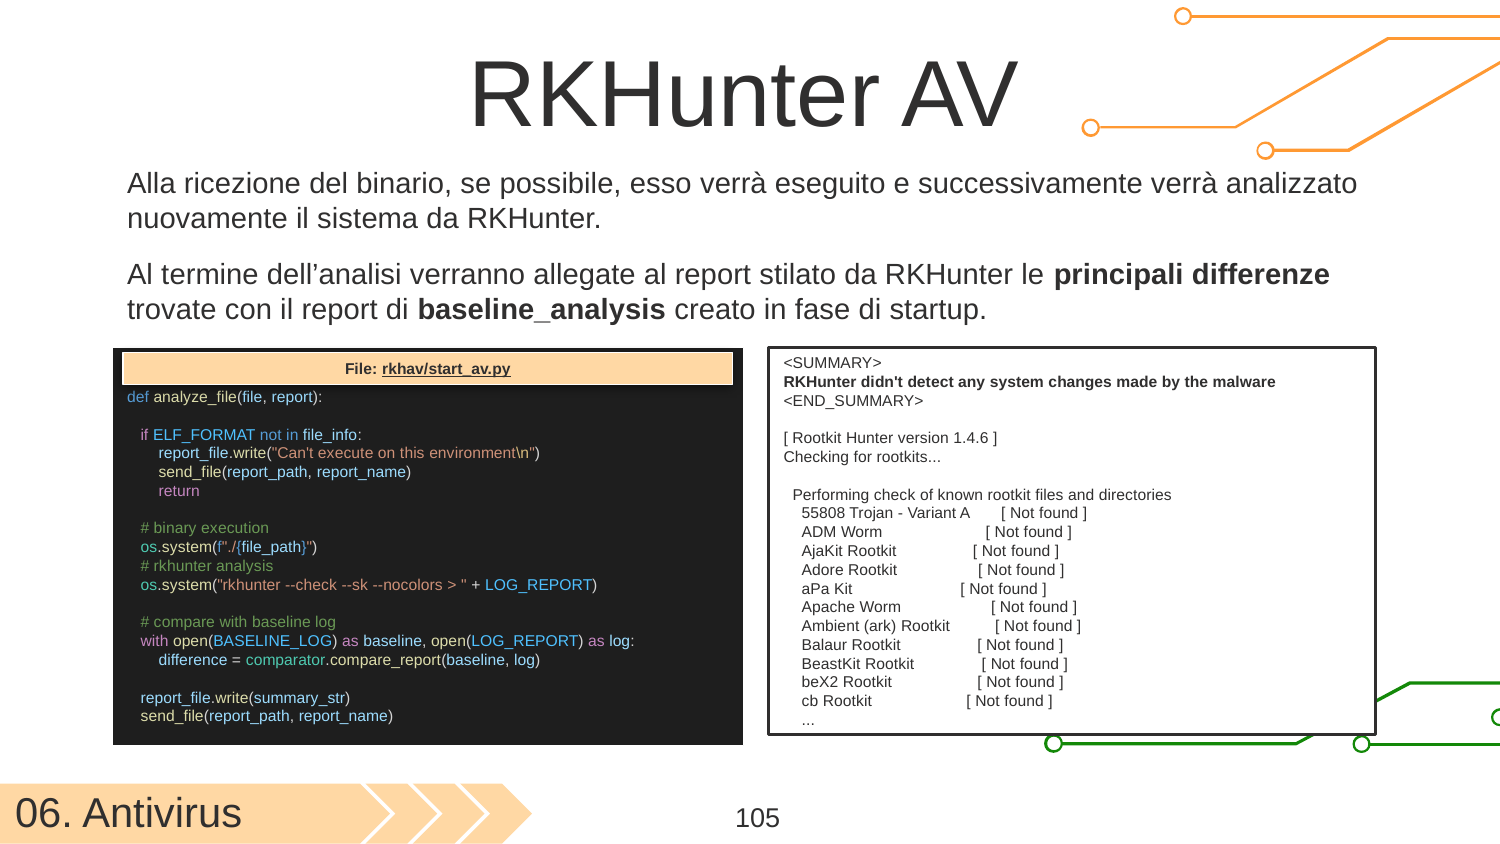

# RKHunter AV
Alla ricezione del binario, se possibile, esso verrà eseguito e successivamente verrà analizzato nuovamente il sistema da RKHunter.

Al termine dell’analisi verranno allegate al report stilato da RKHunter le principali differenze trovate con il report di baseline_analysis creato in fase di startup.

def analyze_file(file, report):

   if ELF_FORMAT not in file_info:
       report_file.write("Can't execute on this environment\n")
       send_file(report_path, report_name)
       return

   # binary execution
   os.system(f"./{file_path}")
   # rkhunter analysis
   os.system("rkhunter --check --sk --nocolors > " + LOG_REPORT)

   # compare with baseline log
   with open(BASELINE_LOG) as baseline, open(LOG_REPORT) as log:
       difference = comparator.compare_report(baseline, log)

   report_file.write(summary_str)
   send_file(report_path, report_name)
File: rkhav/start_av.py
<SUMMARY>
RKHunter didn't detect any system changes made by the malware
<END_SUMMARY>

[ Rootkit Hunter version 1.4.6 ]
Checking for rootkits...

  Performing check of known rootkit files and directories
    55808 Trojan - Variant A       [ Not found ]
    ADM Worm                       [ Not found ]
    AjaKit Rootkit                 [ Not found ]
    Adore Rootkit                  [ Not found ]
    aPa Kit                        [ Not found ]
    Apache Worm                    [ Not found ]
    Ambient (ark) Rootkit          [ Not found ]
    Balaur Rootkit                 [ Not found ]
    BeastKit Rootkit               [ Not found ]
    beX2 Rootkit                   [ Not found ]
    cb Rootkit                     [ Not found ]
    ...
06. Antivirus

105